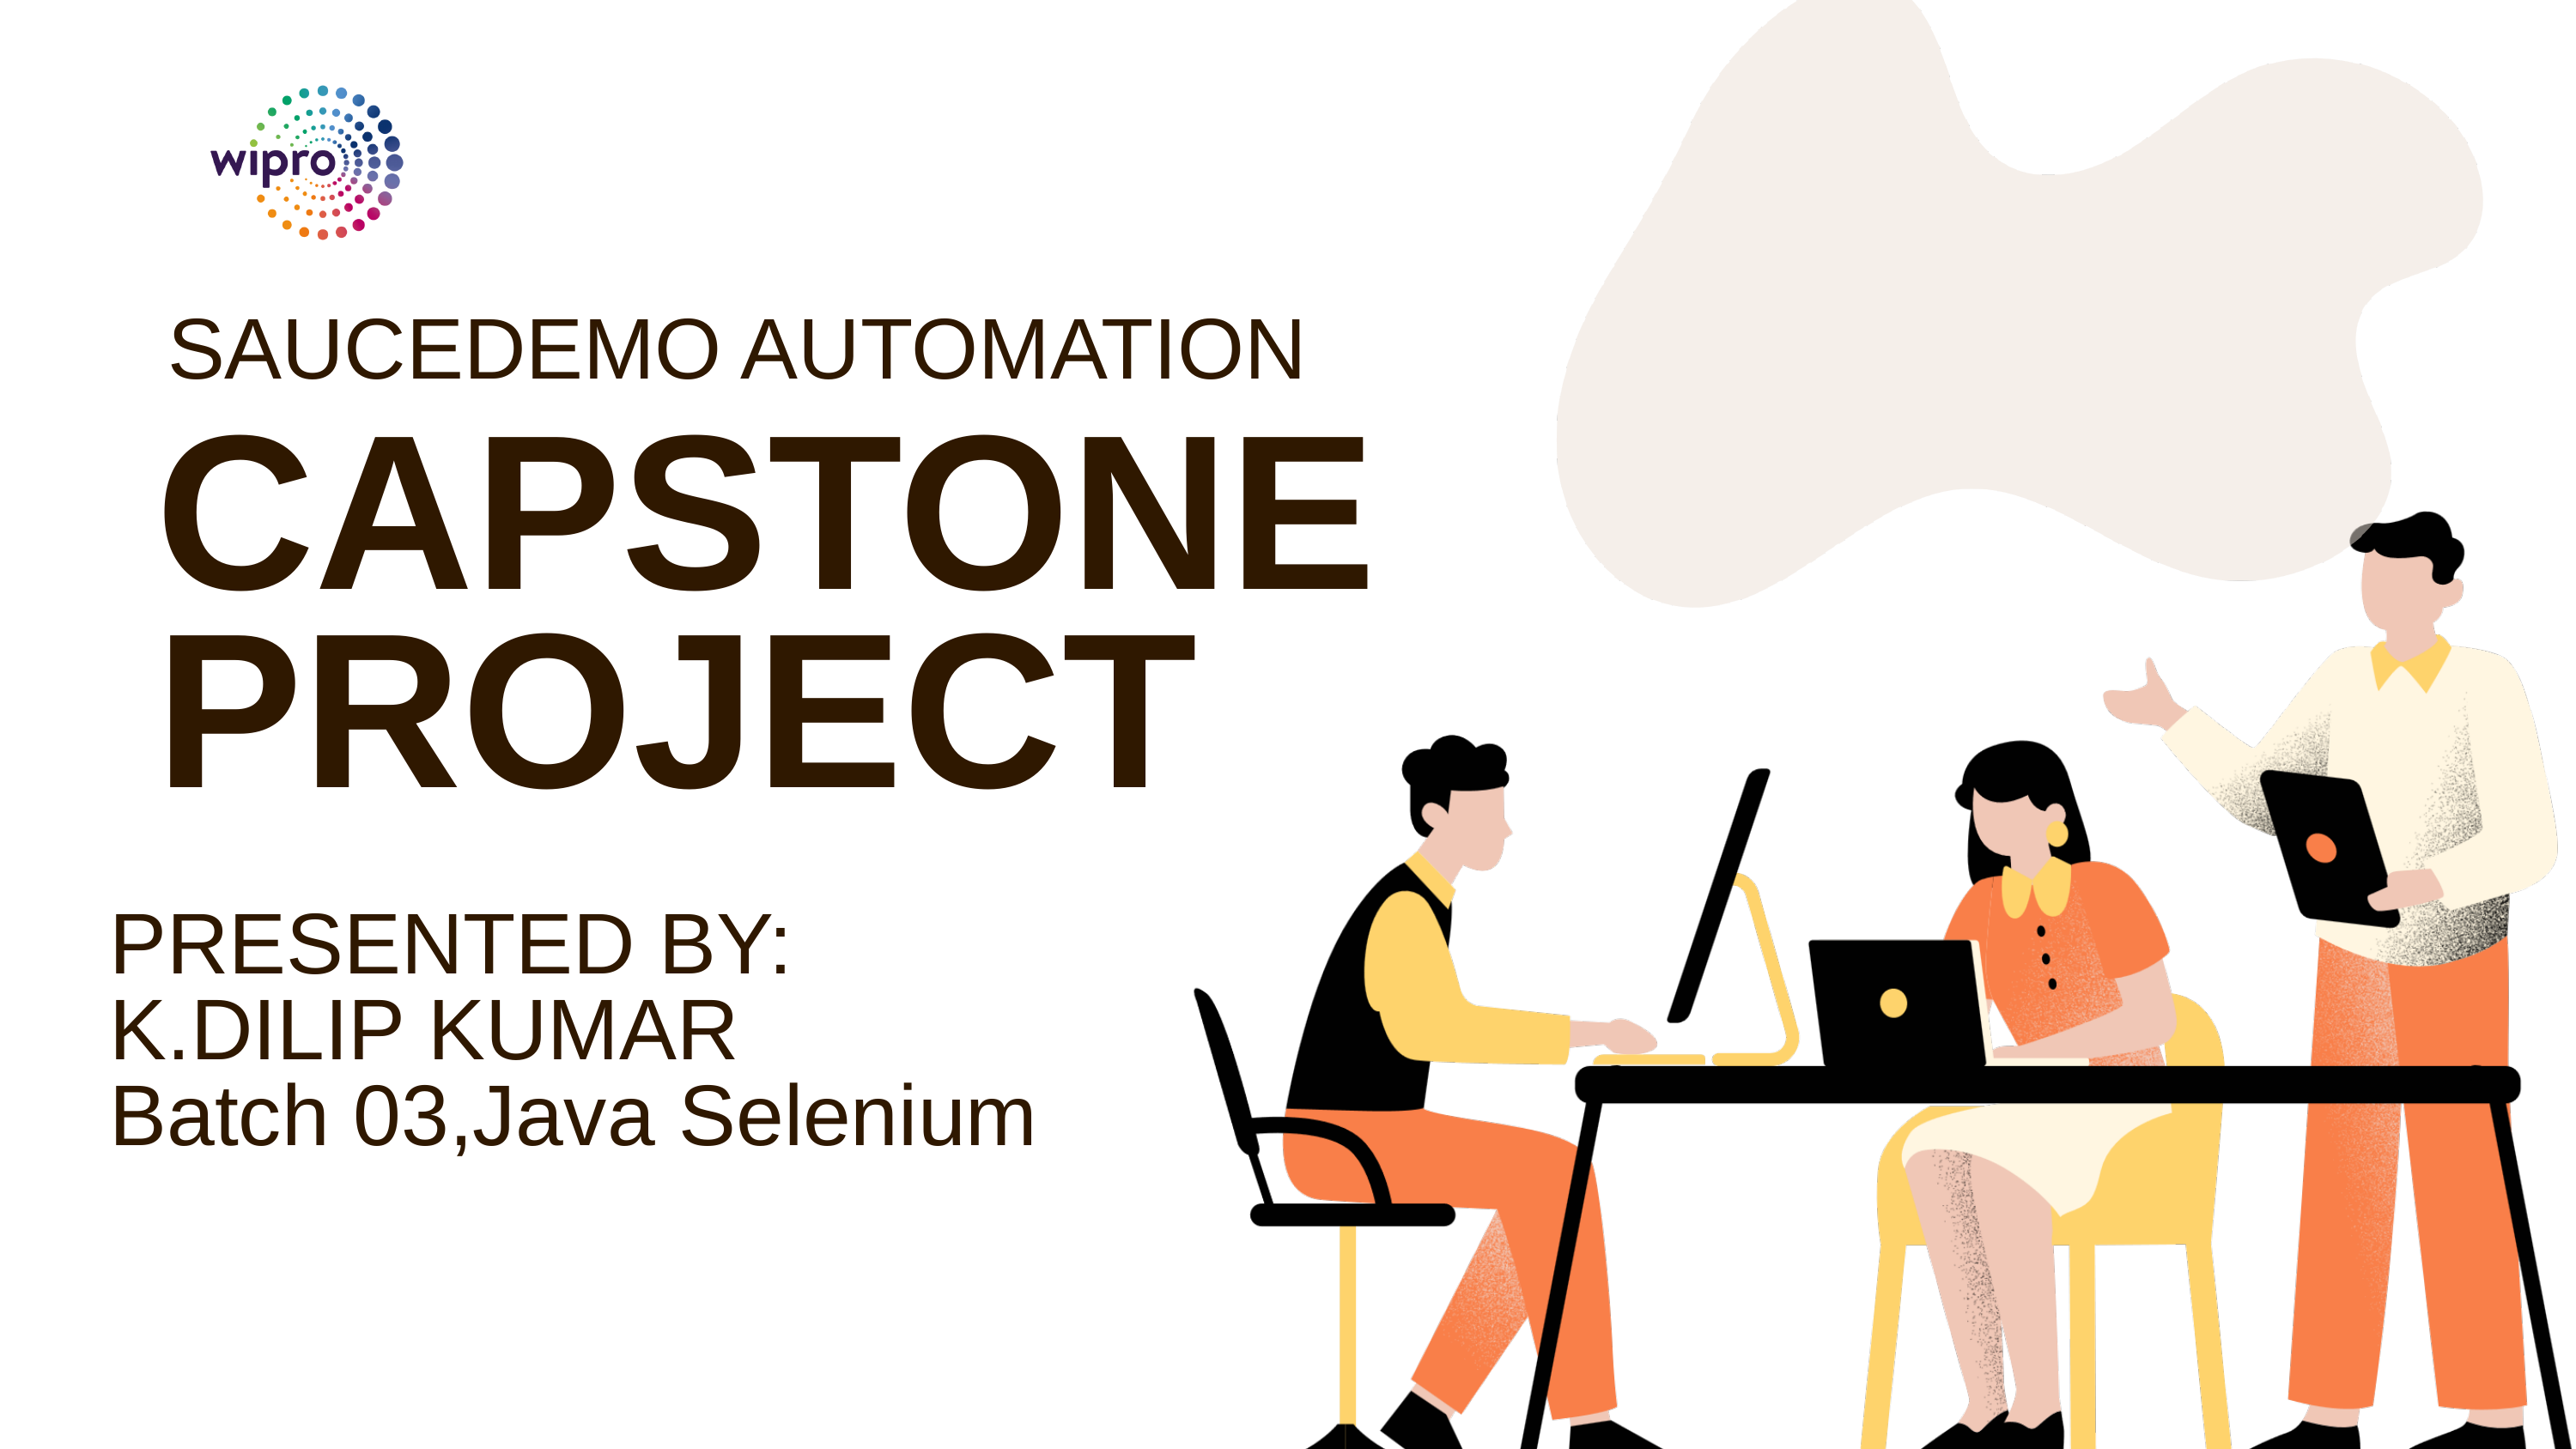

SAUCEDEMO AUTOMATION
CAPSTONE PROJECT

PRESENTED BY:
K.DILIP KUMAR
Batch 03,Java Selenium